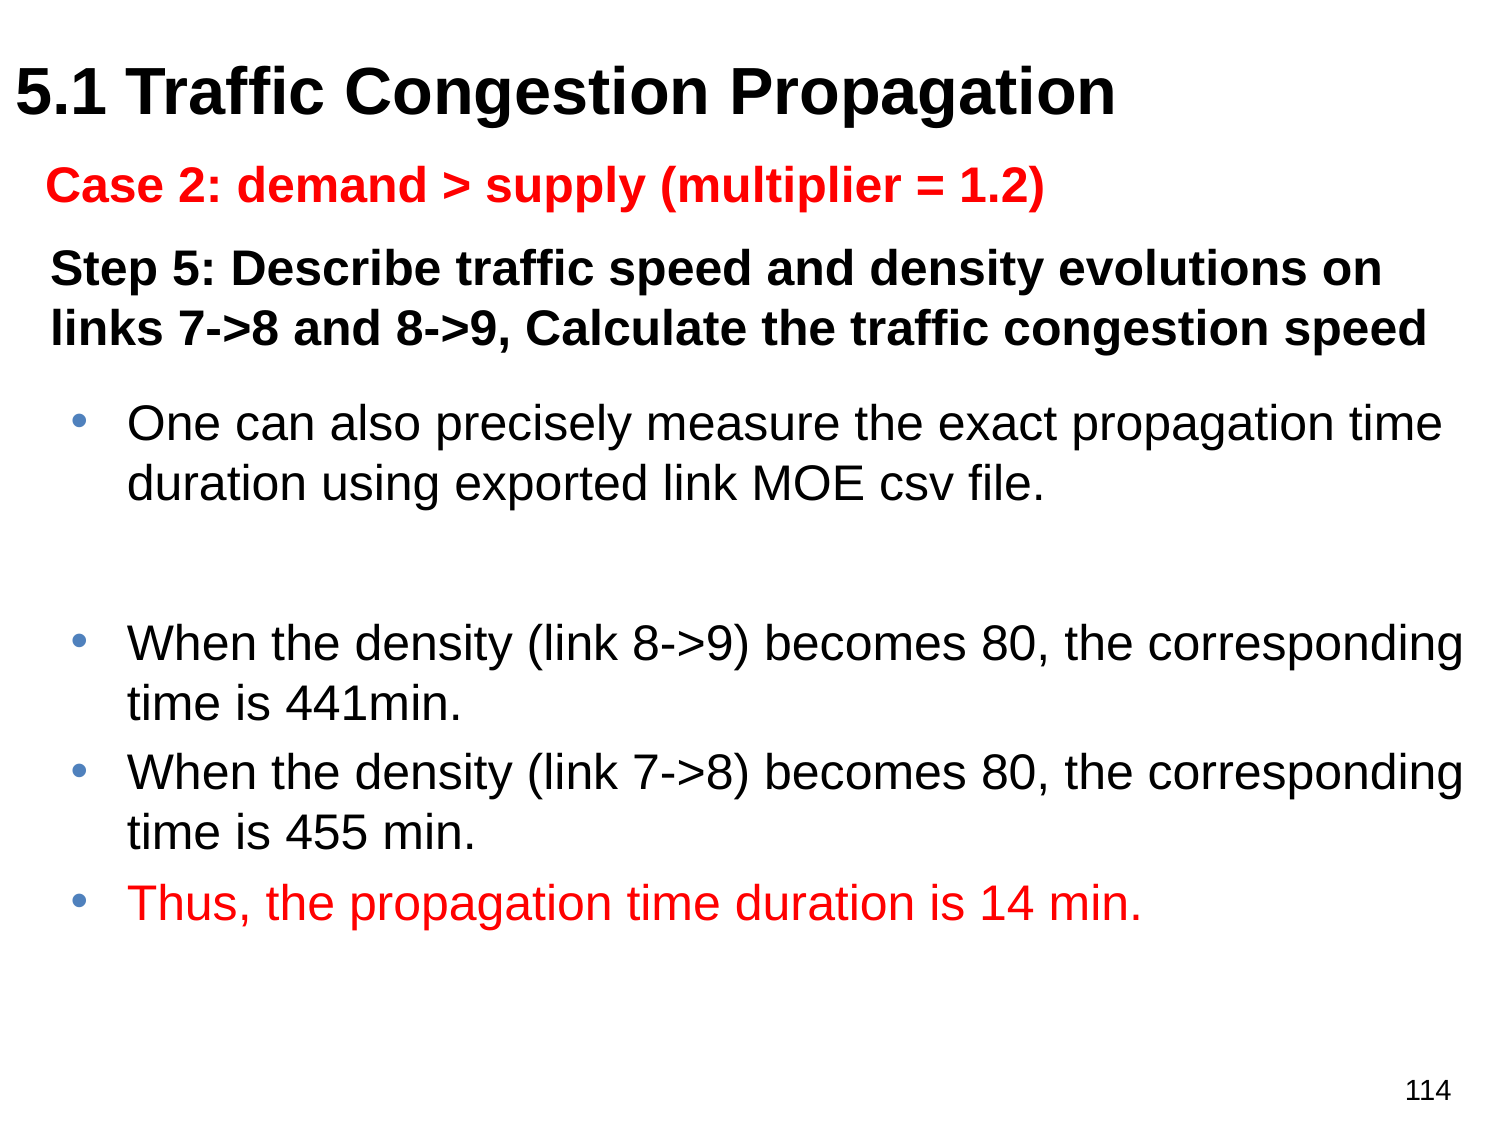

5.1 Traffic Congestion Propagation
Case 2: demand > supply (multiplier = 1.2)
Step 5: Describe traffic speed and density evolutions on links 7->8 and 8->9, Calculate the traffic congestion speed
One can also precisely measure the exact propagation time duration using exported link MOE csv file.

When the density (link 8->9) becomes 80, the corresponding time is 441min.
When the density (link 7->8) becomes 80, the corresponding time is 455 min.
Thus, the propagation time duration is 14 min.

114